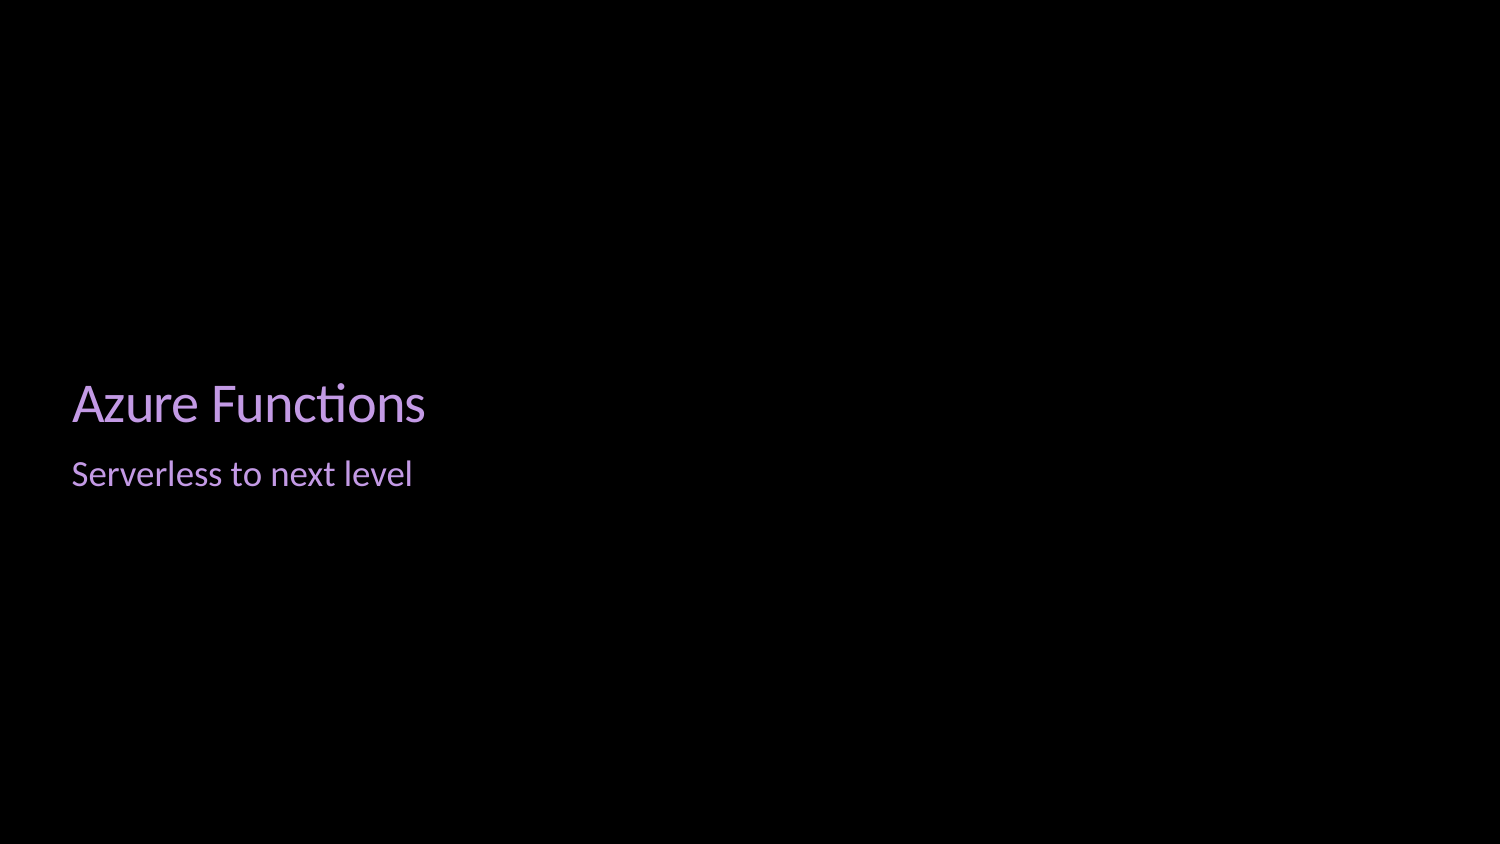

# Azure Functions
Serverless to next level